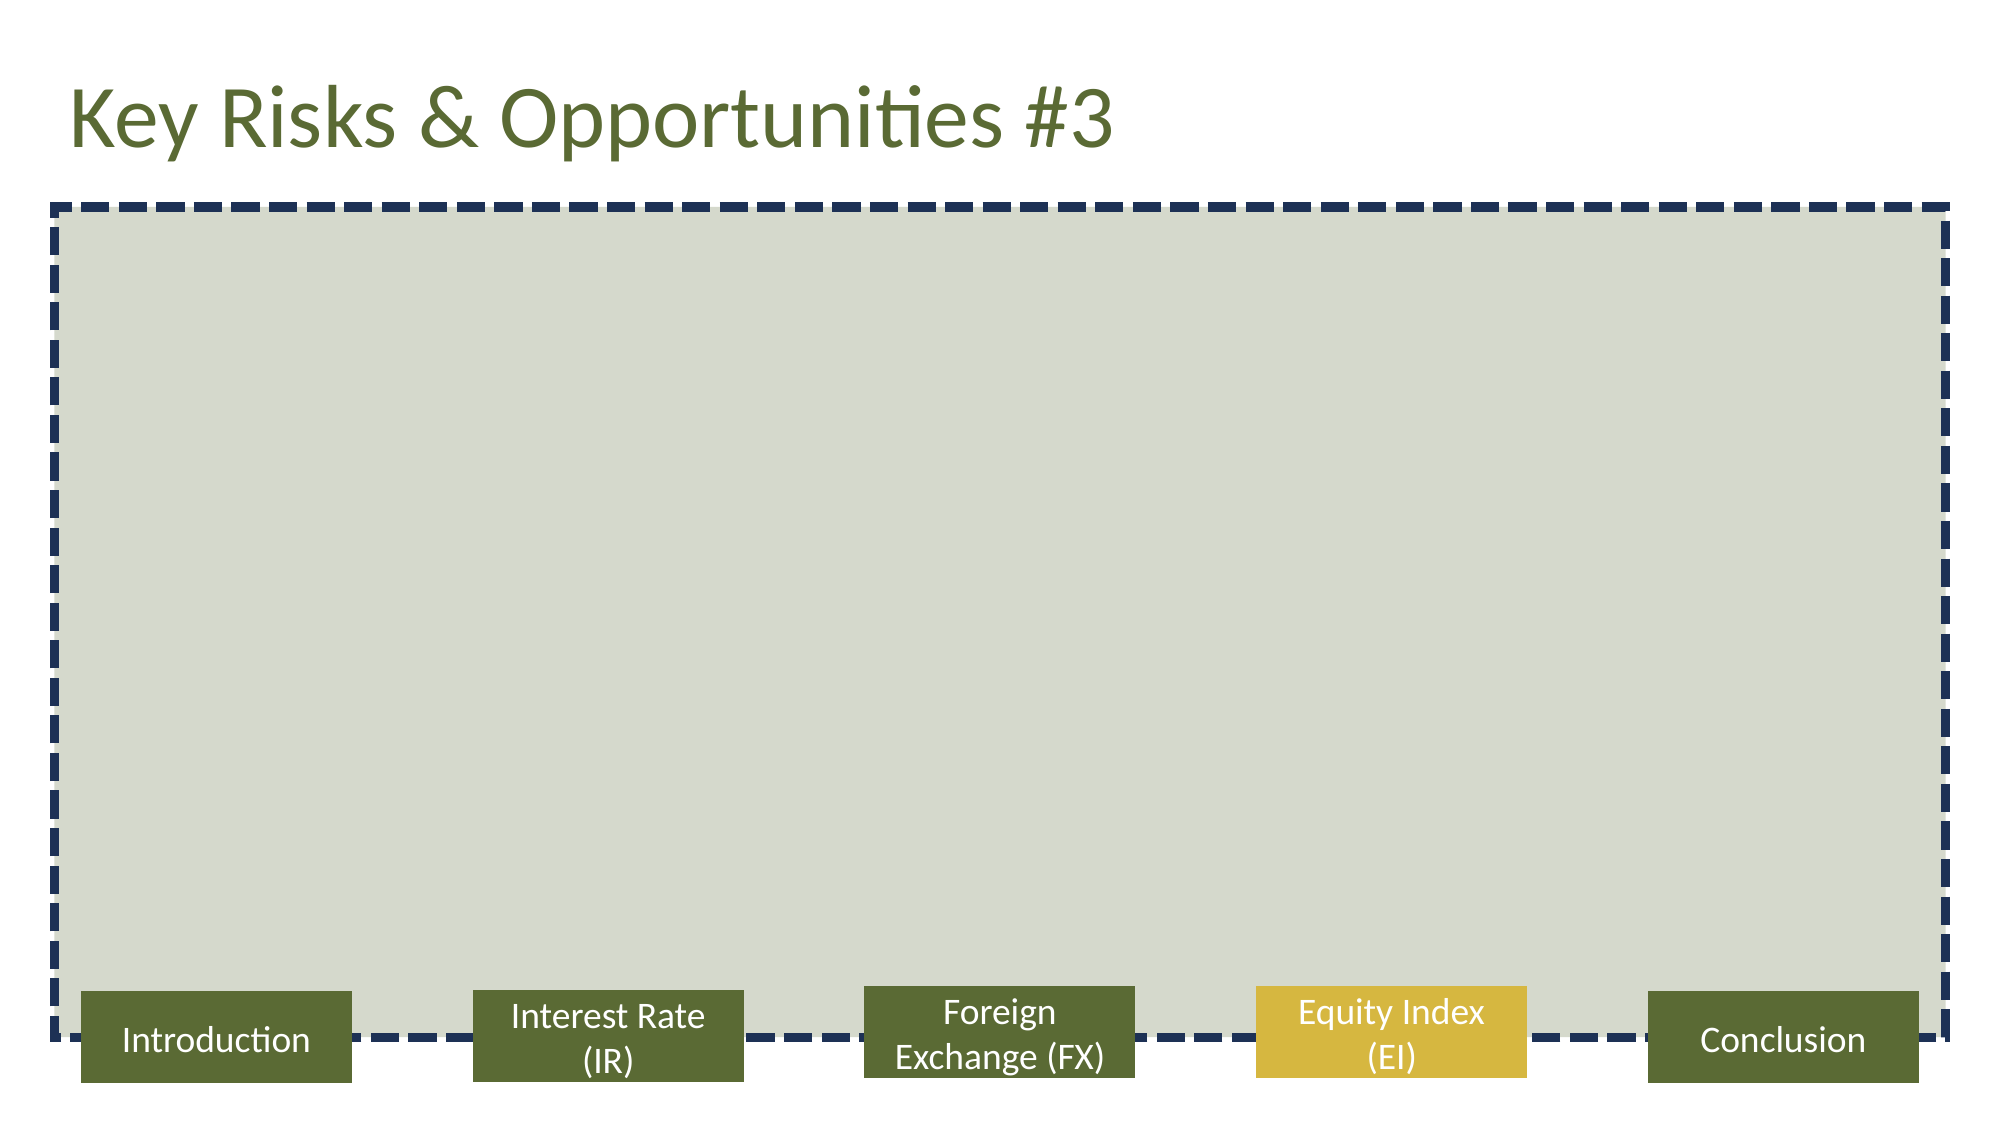

# Key Risks & Opportunities #3

Foreign Exchange (FX)
Equity Index (EI)
Interest Rate (IR)
Introduction
Conclusion